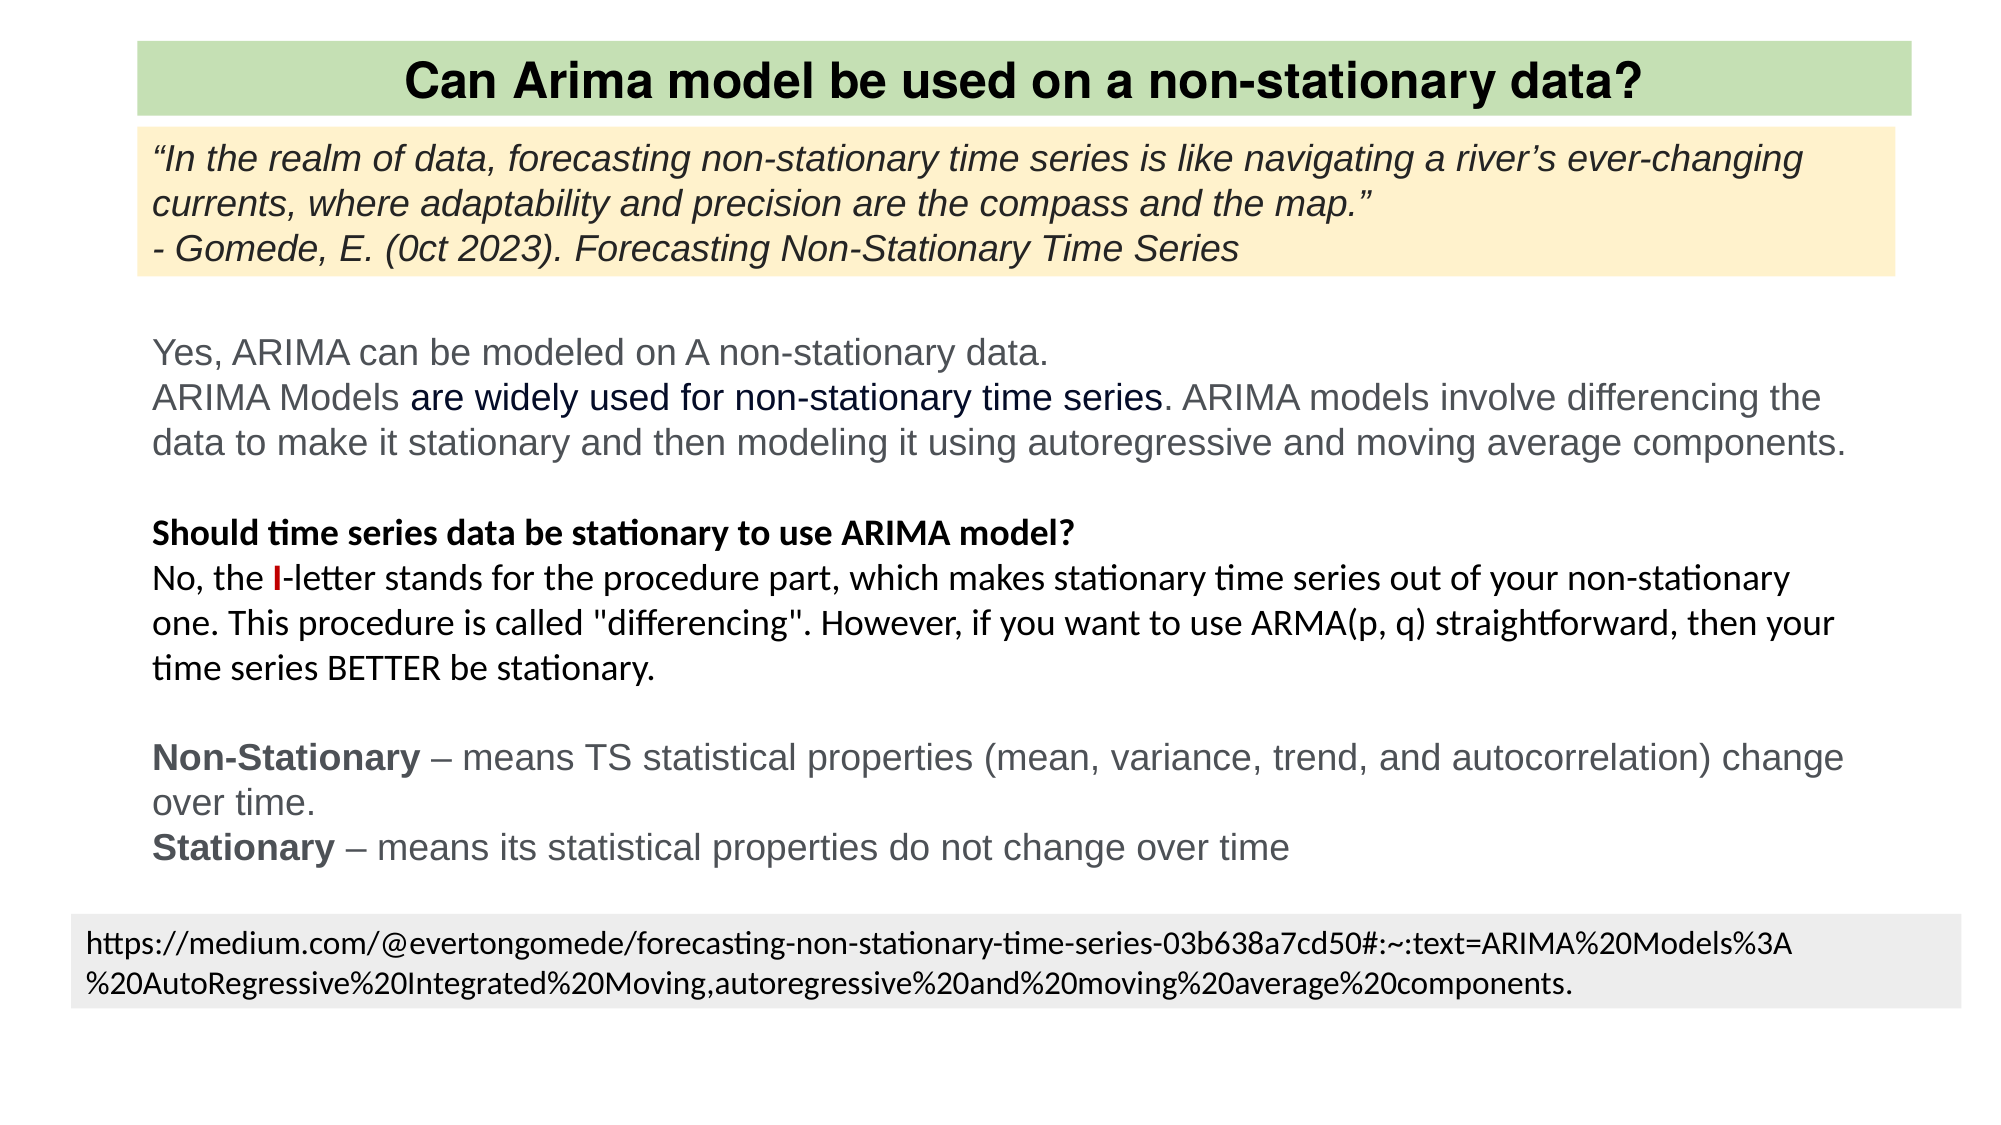

Can Arima model be used on a non-stationary data?
“In the realm of data, forecasting non-stationary time series is like navigating a river’s ever-changing currents, where adaptability and precision are the compass and the map.”
- Gomede, E. (0ct 2023). Forecasting Non-Stationary Time Series
Yes, ARIMA can be modeled on A non-stationary data.
ARIMA Models are widely used for non-stationary time series. ARIMA models involve differencing the data to make it stationary and then modeling it using autoregressive and moving average components.

Should time series data be stationary to use ARIMA model?
No, the I-letter stands for the procedure part, which makes stationary time series out of your non-stationary one. This procedure is called "differencing". However, if you want to use ARMA(p, q) straightforward, then your time series BETTER be stationary.

Non-Stationary – means TS statistical properties (mean, variance, trend, and autocorrelation) change over time.
Stationary – means its statistical properties do not change over time
https://medium.com/@evertongomede/forecasting-non-stationary-time-series-03b638a7cd50#:~:text=ARIMA%20Models%3A%20AutoRegressive%20Integrated%20Moving,autoregressive%20and%20moving%20average%20components.